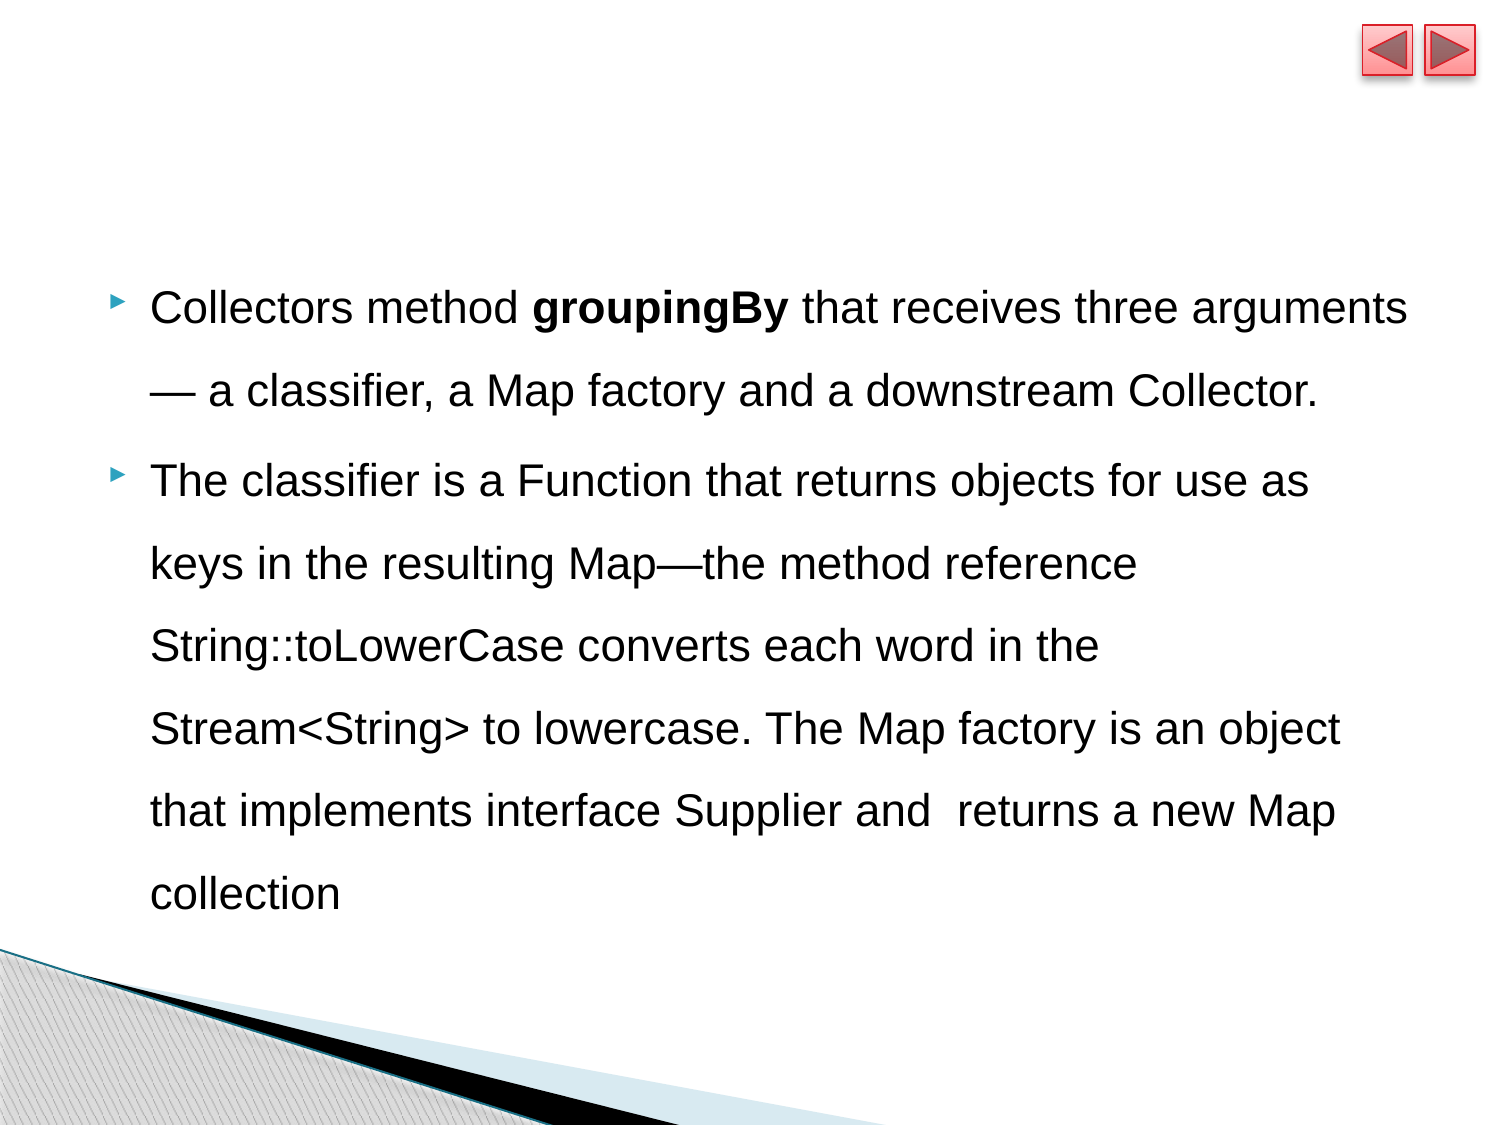

#
Collectors method groupingBy that receives three arguments— a classifier, a Map factory and a downstream Collector.
The classifier is a Function that returns objects for use as keys in the resulting Map—the method reference String::toLowerCase converts each word in the Stream<String> to lowercase. The Map factory is an object that implements interface Supplier and  returns a new Map collection